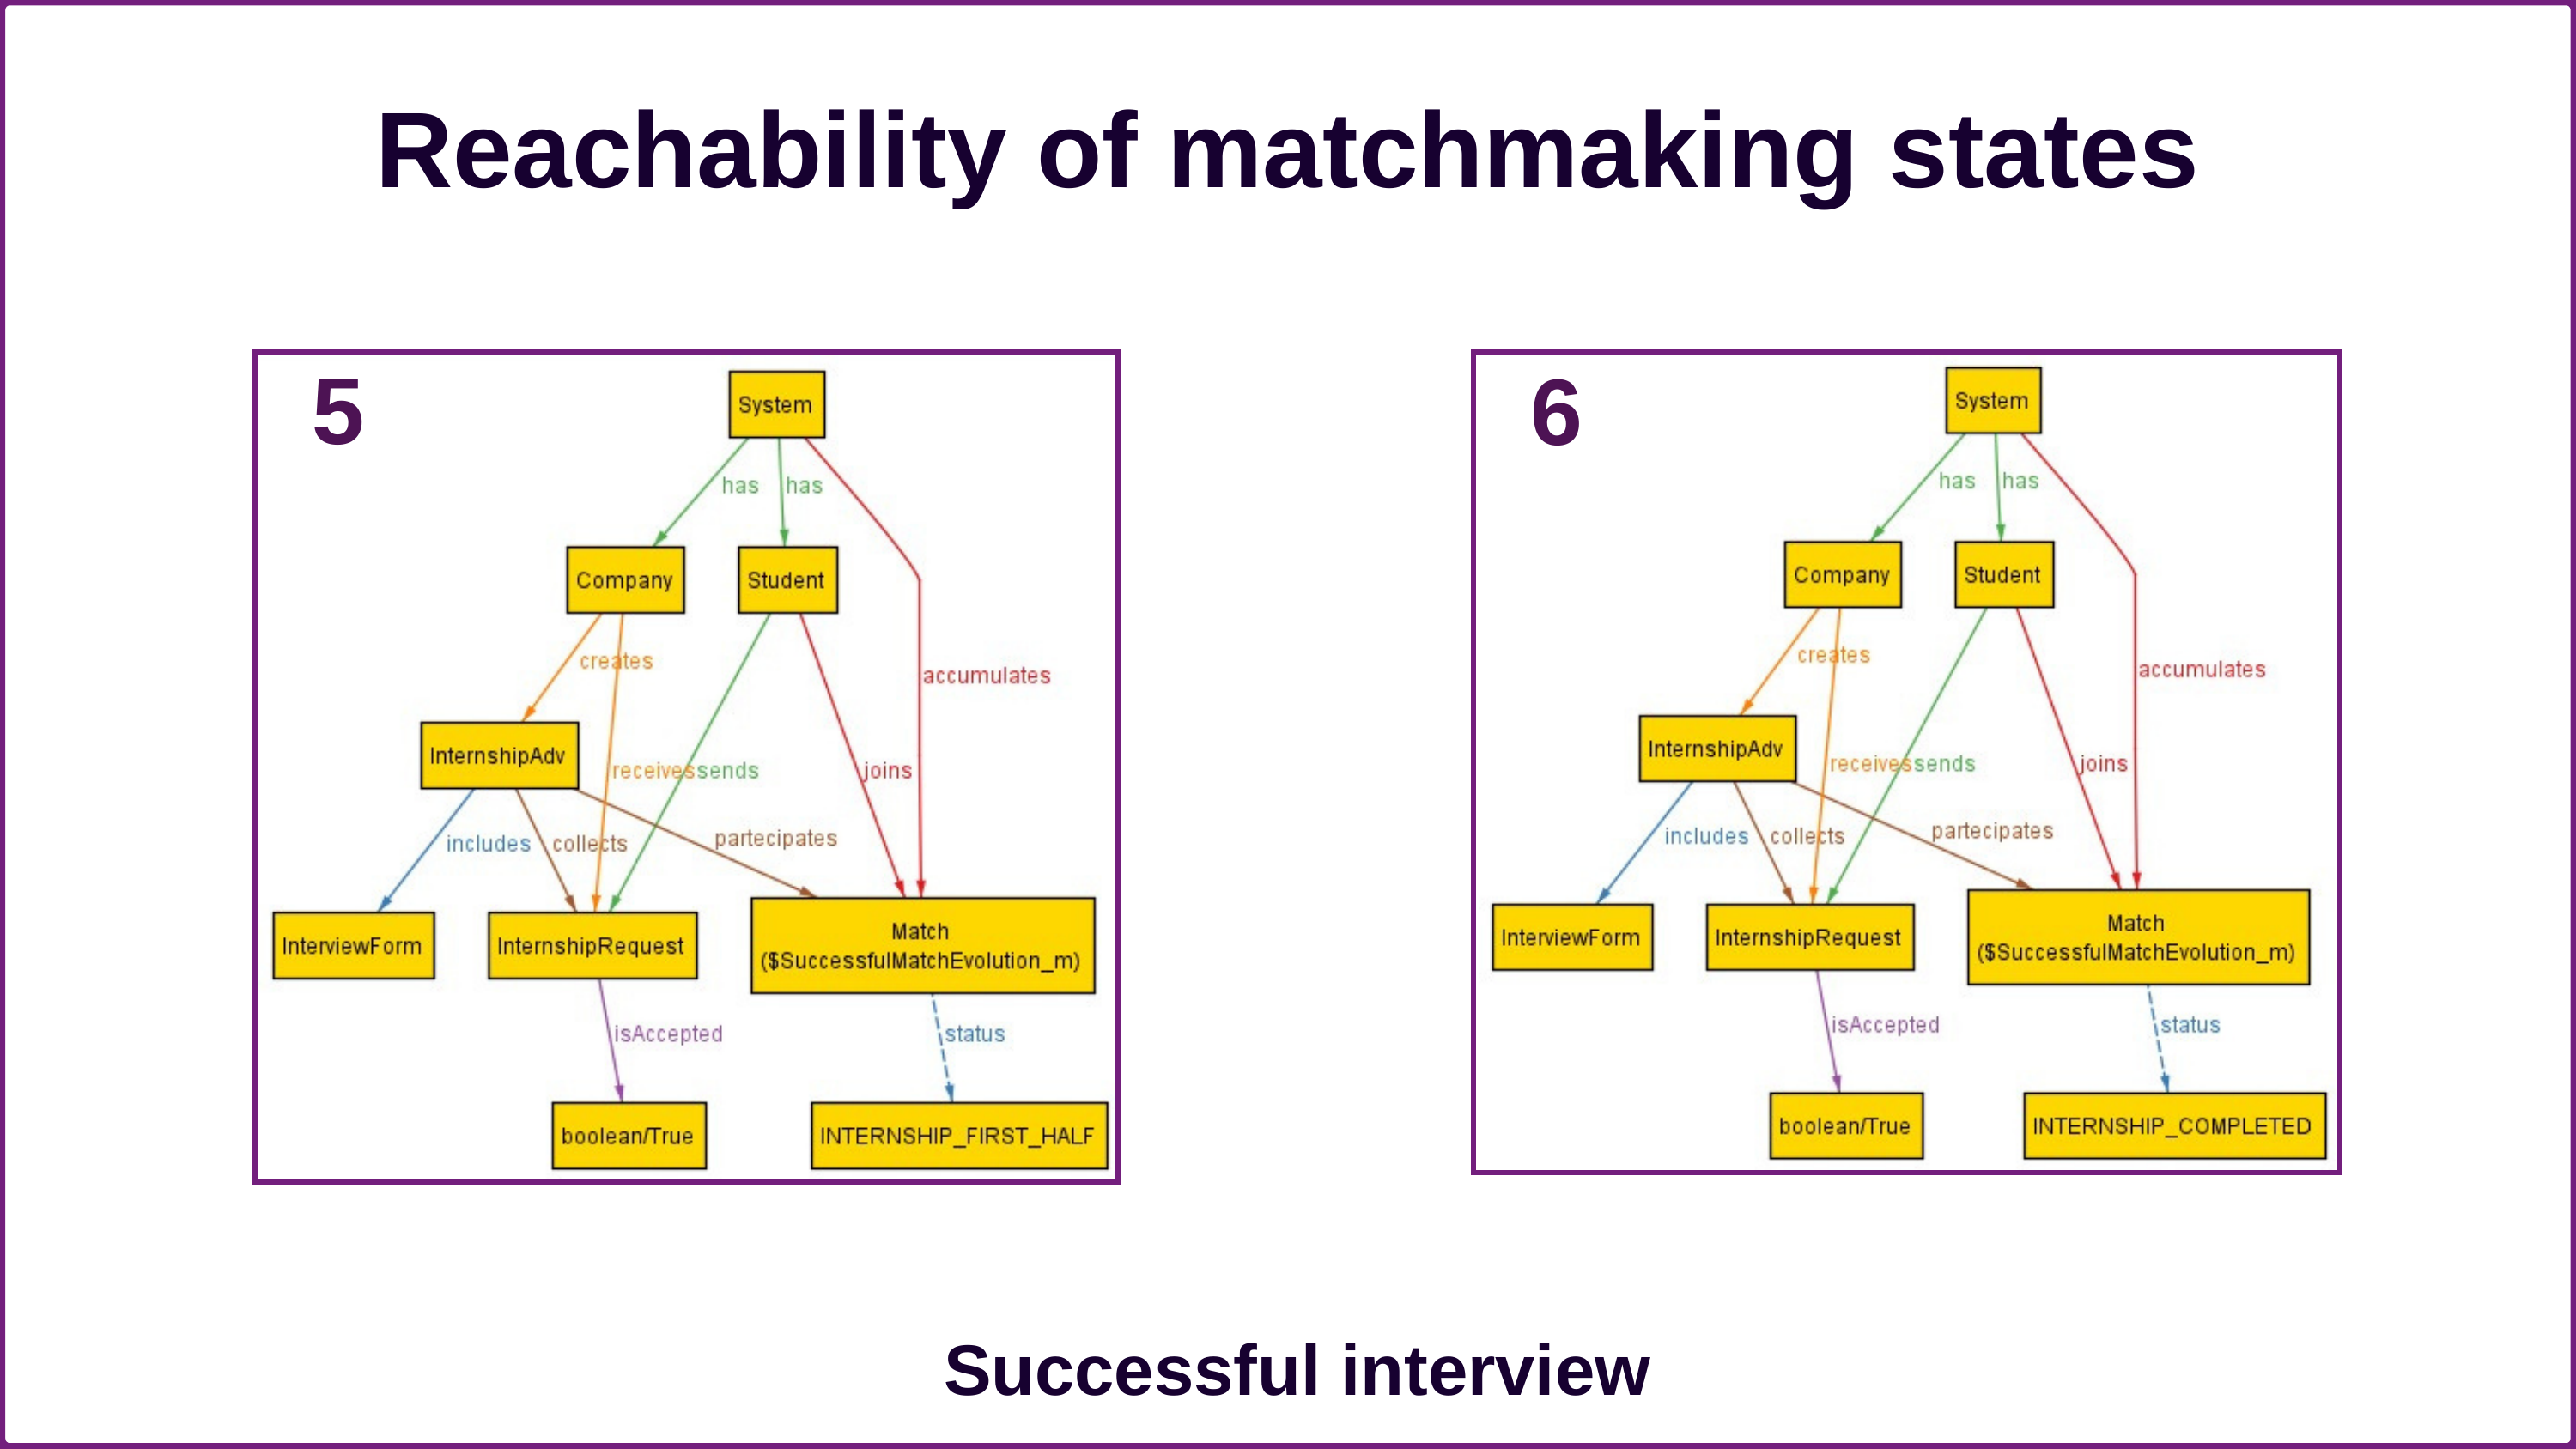

Reachability of matchmaking states

5

6
Successful interview